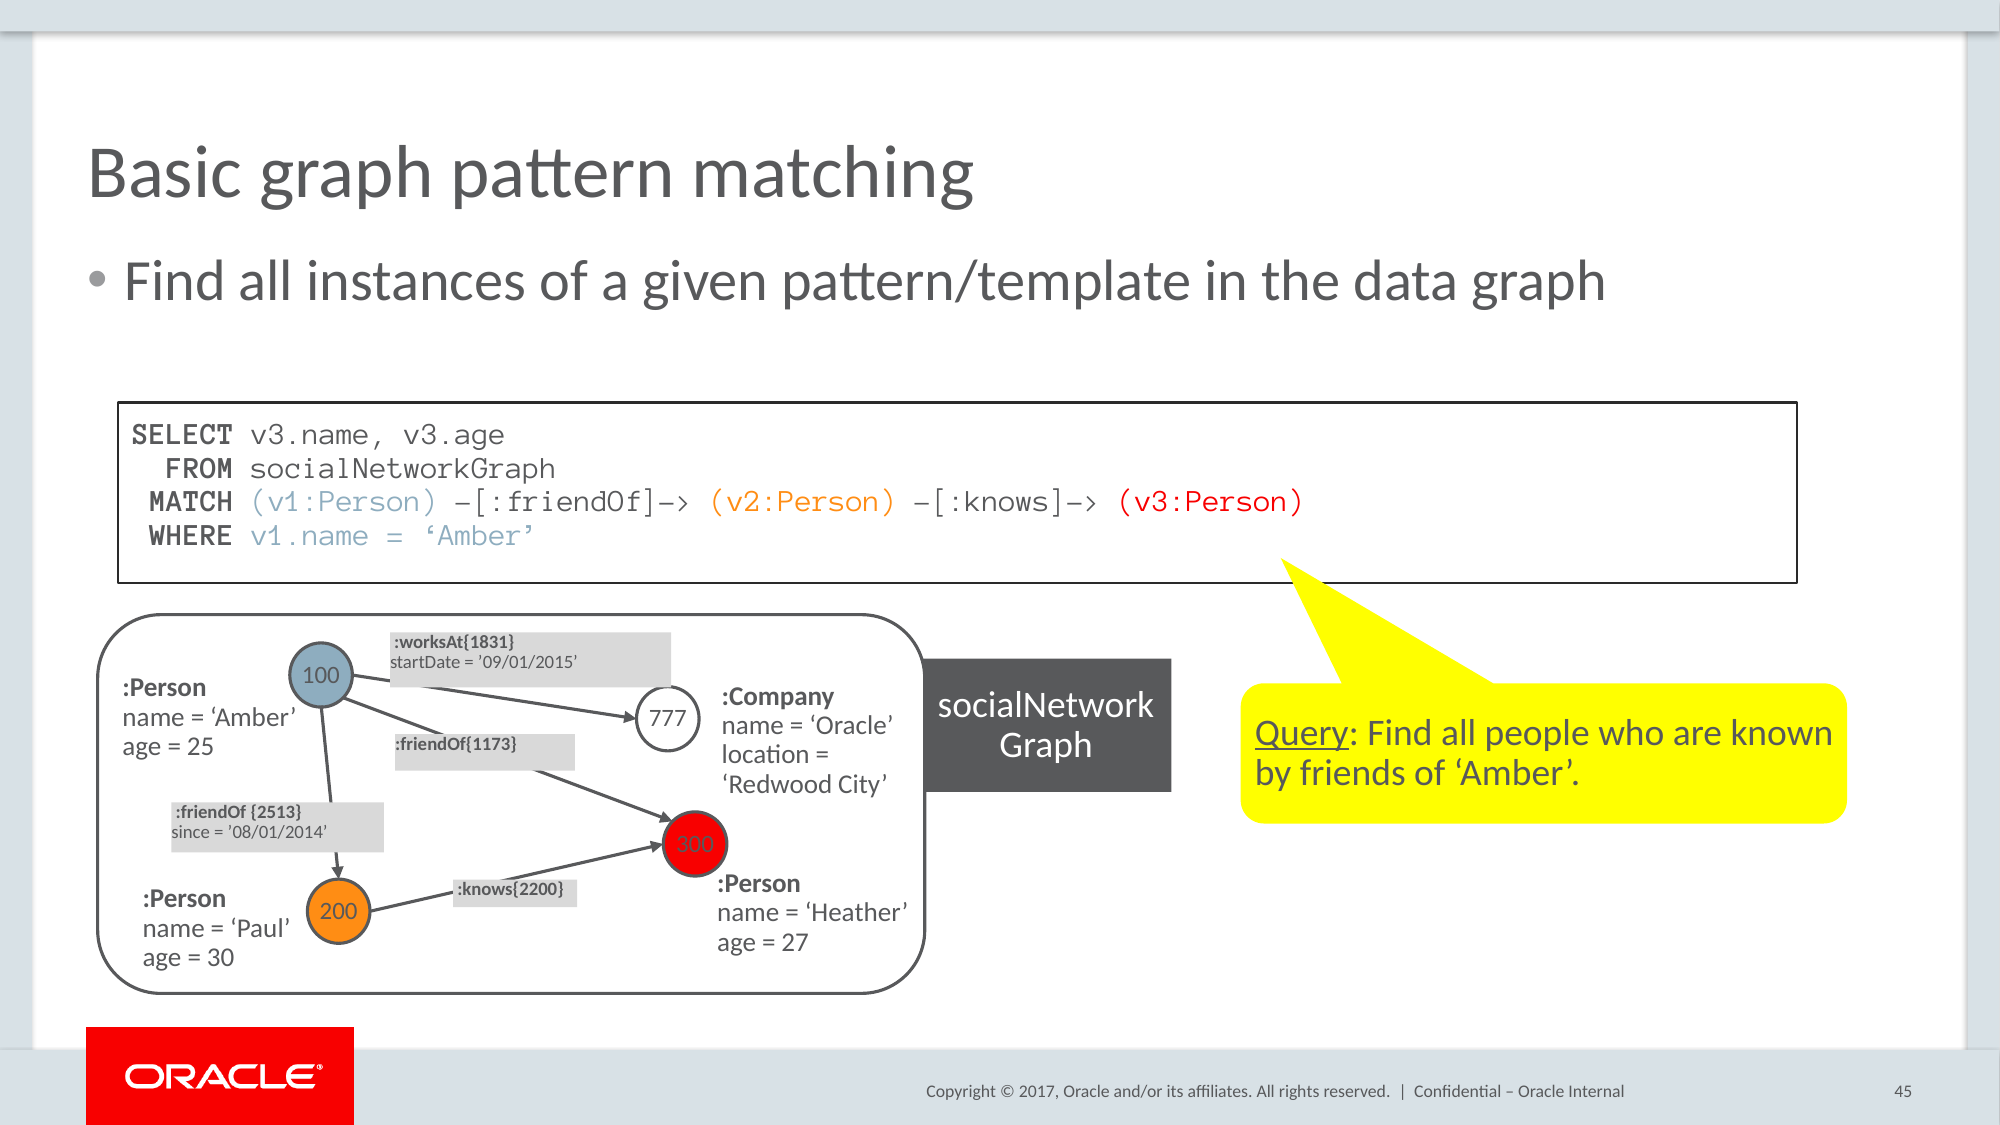

# Basic graph pattern matching
Find all instances of a given pattern/template in the data graph

SELECT v3.name, v3.age
  FROM socialNetworkGraph
 MATCH (v1:Person) –[:friendOf]-> (v2:Person) –[:knows]-> (v3:Person)
 WHERE v1.name = ‘Amber’

 :worksAt{1831}
startDate = ’09/01/2015’
100
:Person
name = ‘Amber’
age = 25
:Company
name = ‘Oracle’
location =
‘Redwood City’
777
:friendOf{1173}

 :friendOf {2513}
since = ’08/01/2014’
300
:Person
name = ‘Heather’
age = 27
200
 :knows{2200}
:Person
name = ‘Paul’
age = 30
socialNetwork
Graph
Query: Find all people who are known by friends of ‘Amber’.
Confidential – Oracle Internal
45